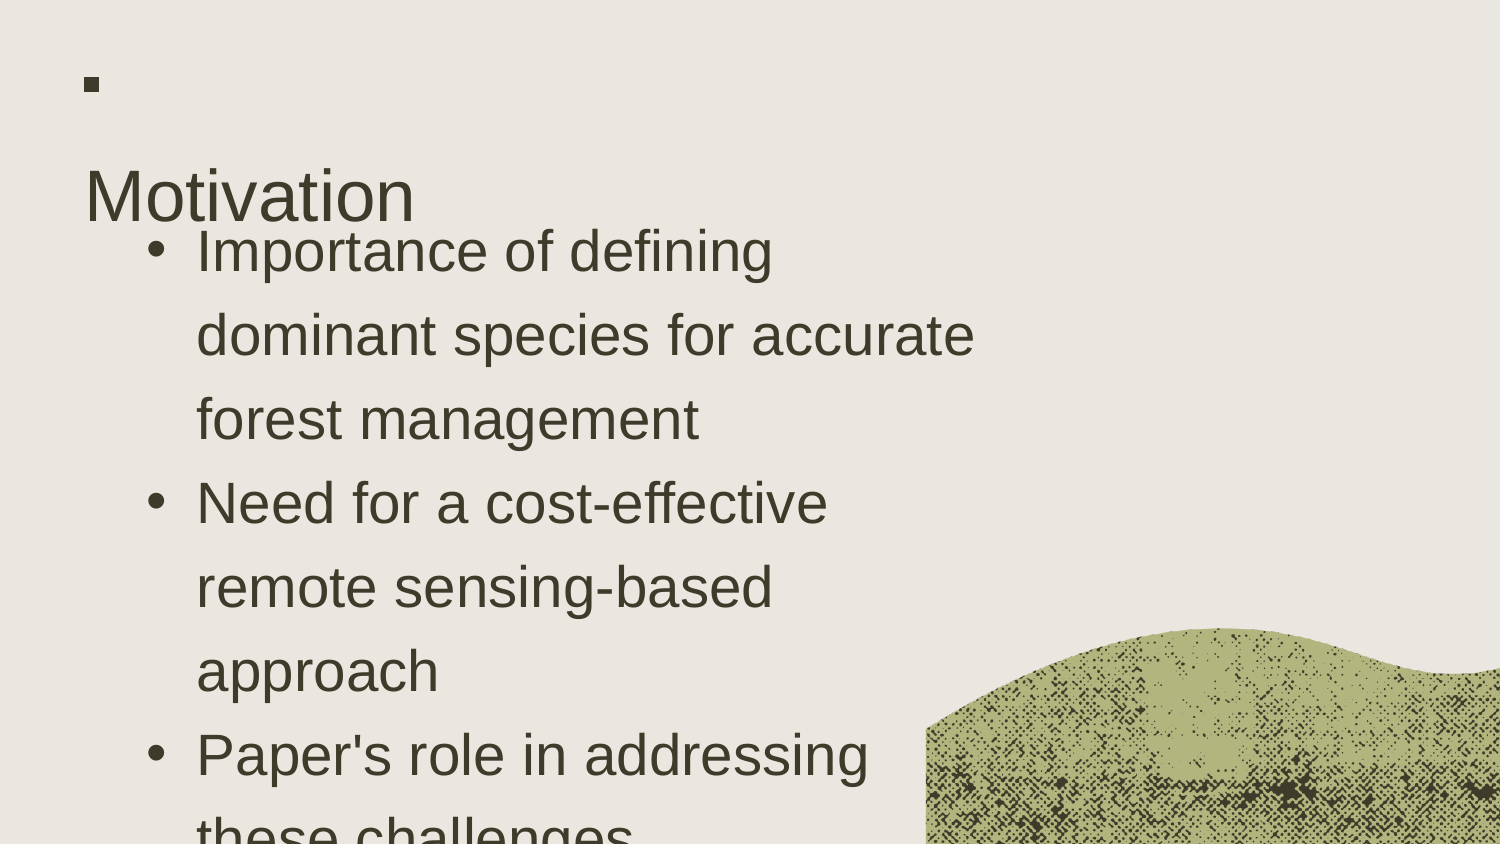

Motivation
Importance of defining dominant species for accurate forest management
Need for a cost-effective remote sensing-based approach
Paper's role in addressing these challenges